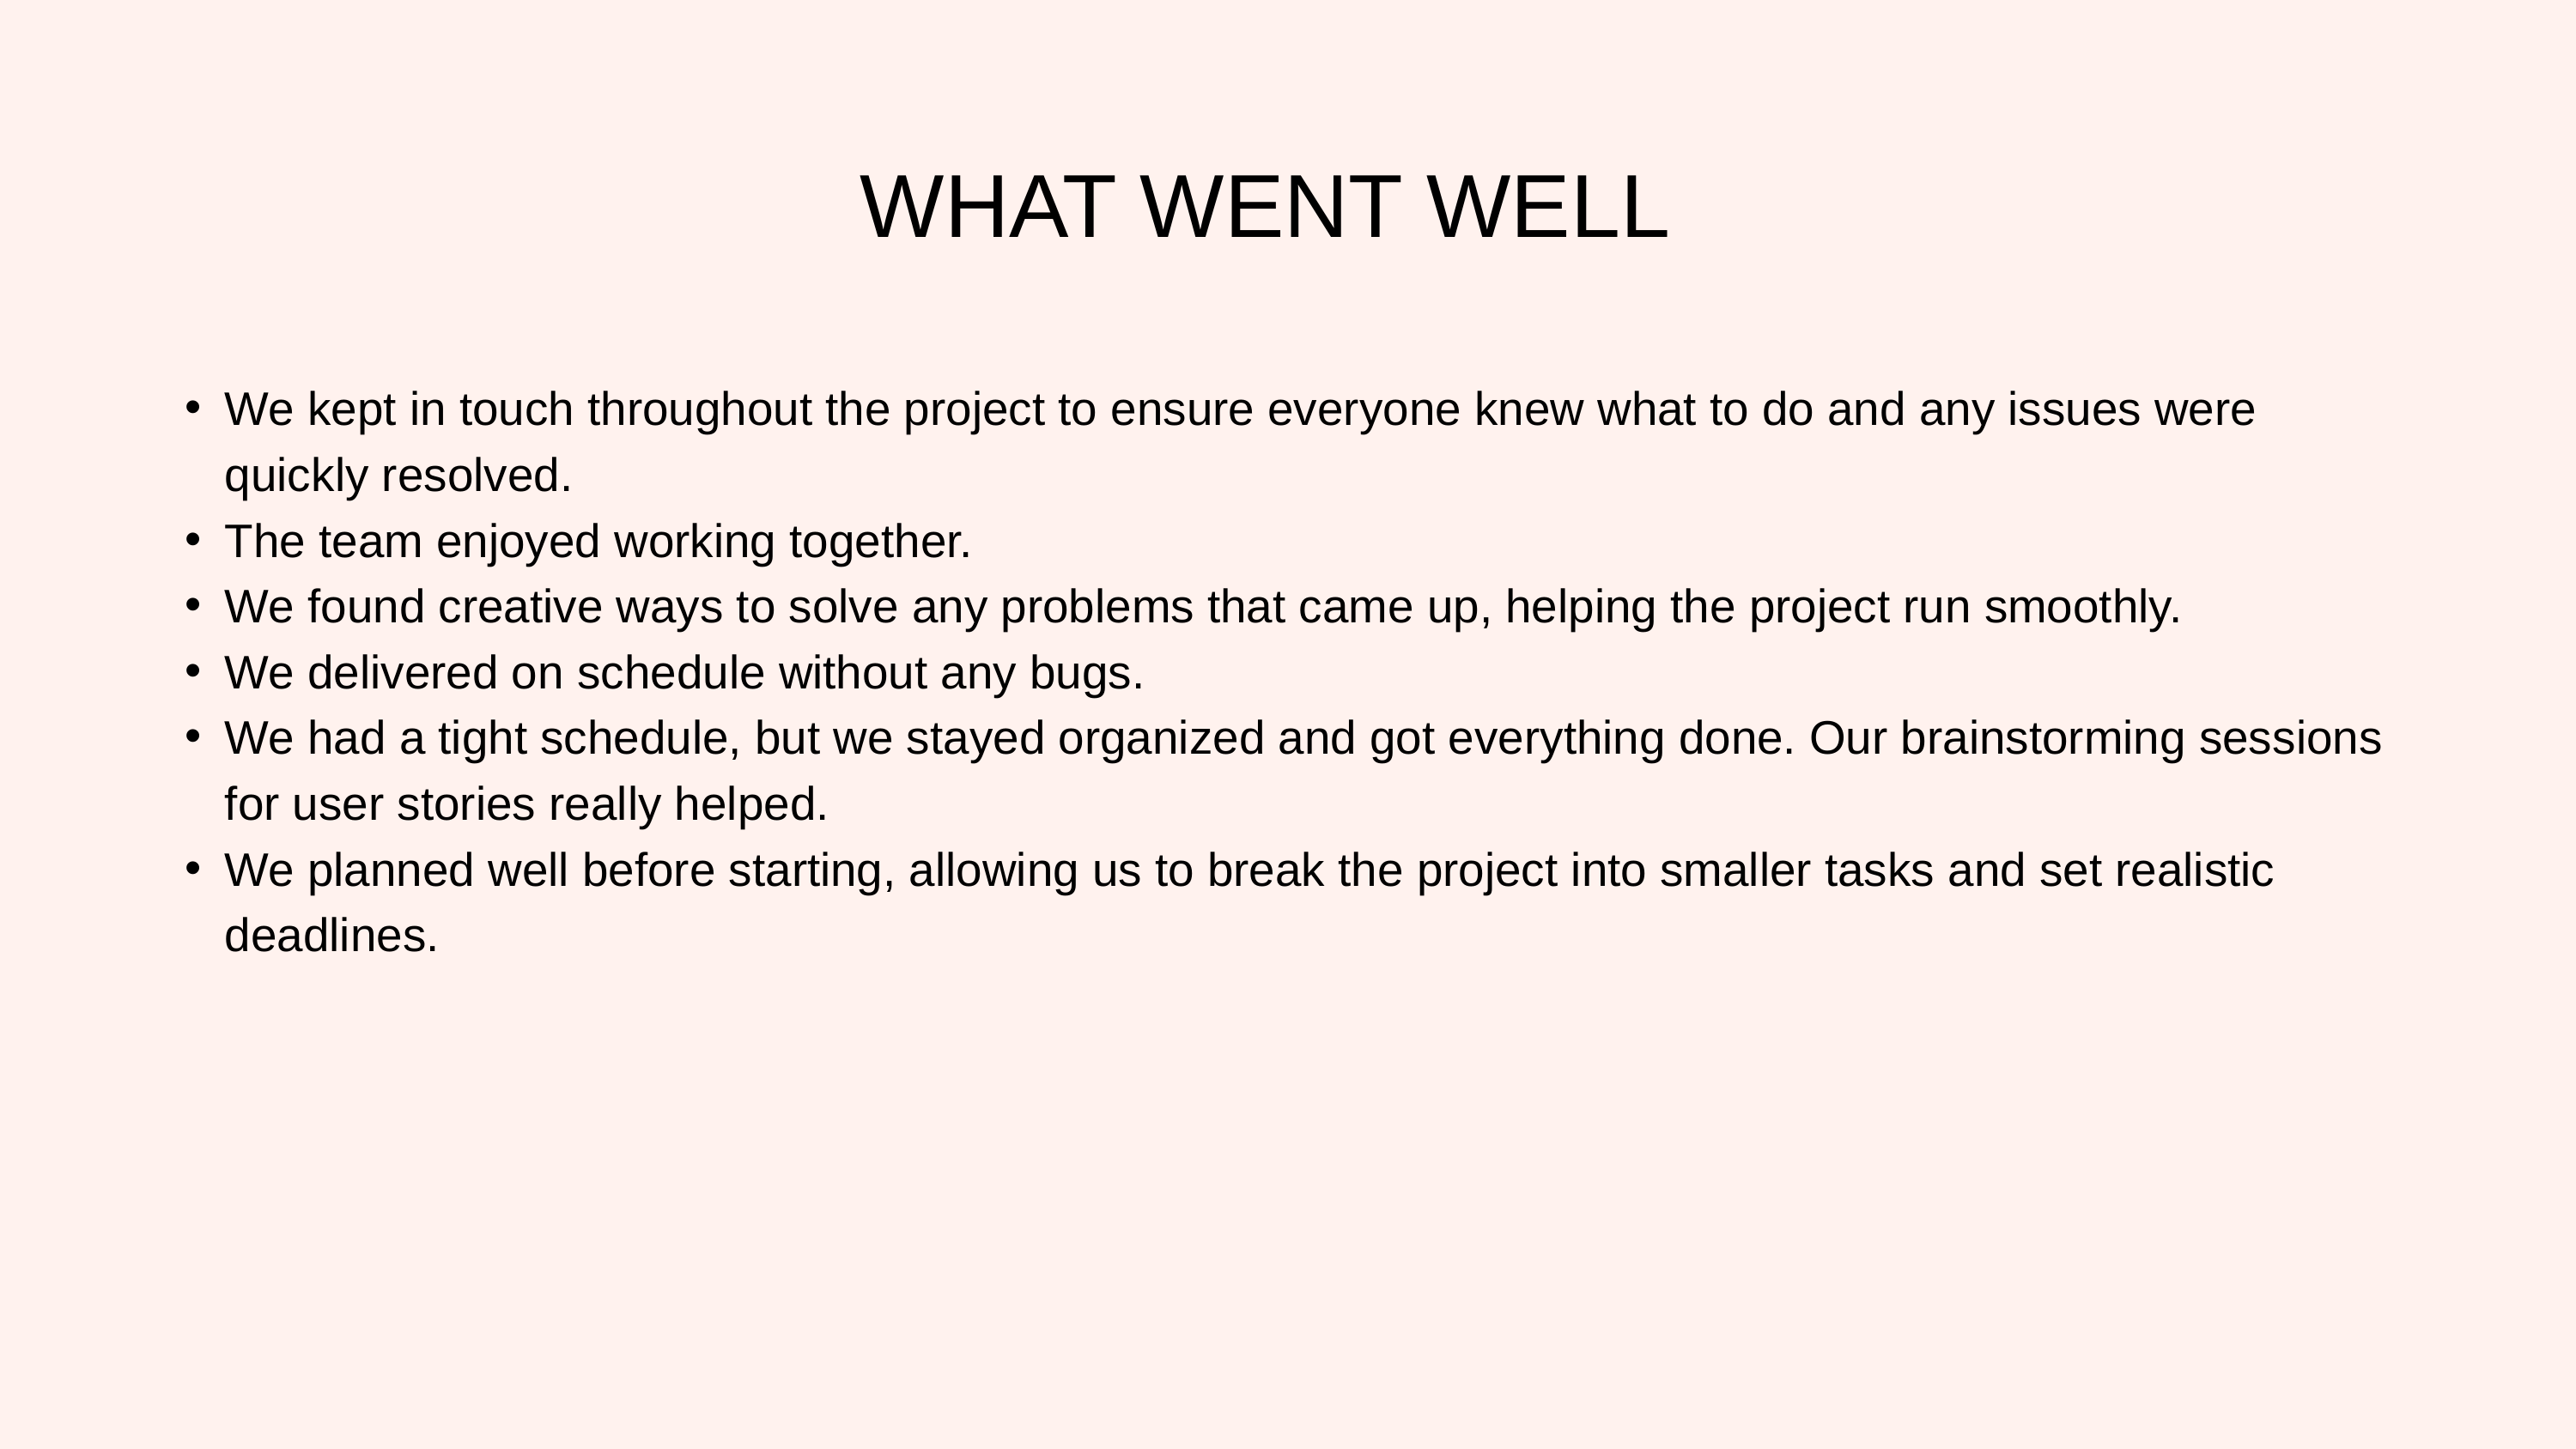

WHAT WENT WELL
We kept in touch throughout the project to ensure everyone knew what to do and any issues were quickly resolved.
The team enjoyed working together.
We found creative ways to solve any problems that came up, helping the project run smoothly.
We delivered on schedule without any bugs.
We had a tight schedule, but we stayed organized and got everything done. Our brainstorming sessions for user stories really helped.
We planned well before starting, allowing us to break the project into smaller tasks and set realistic deadlines.